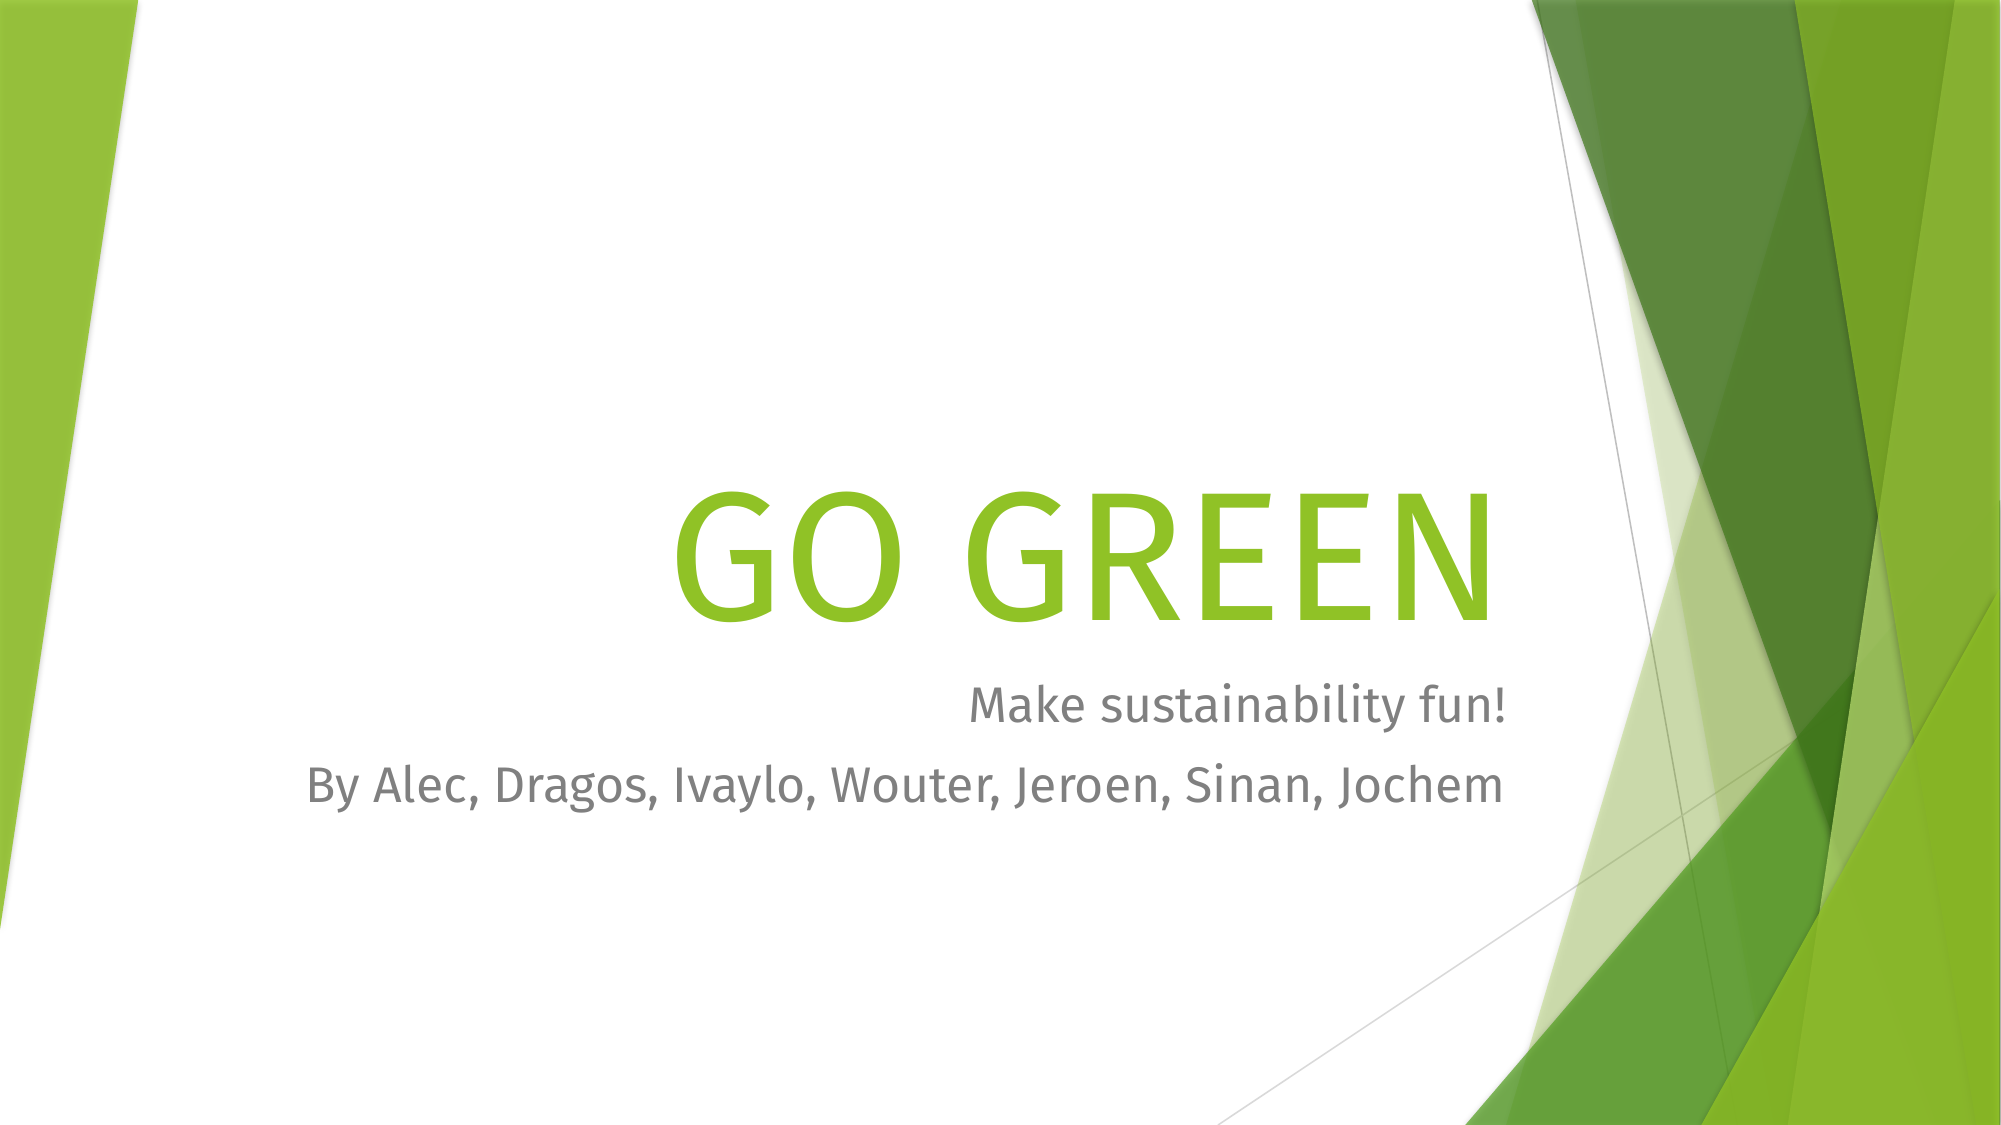

# GO GREEN
Make sustainability fun!
By Alec, Dragos, Ivaylo, Wouter, Jeroen, Sinan, Jochem